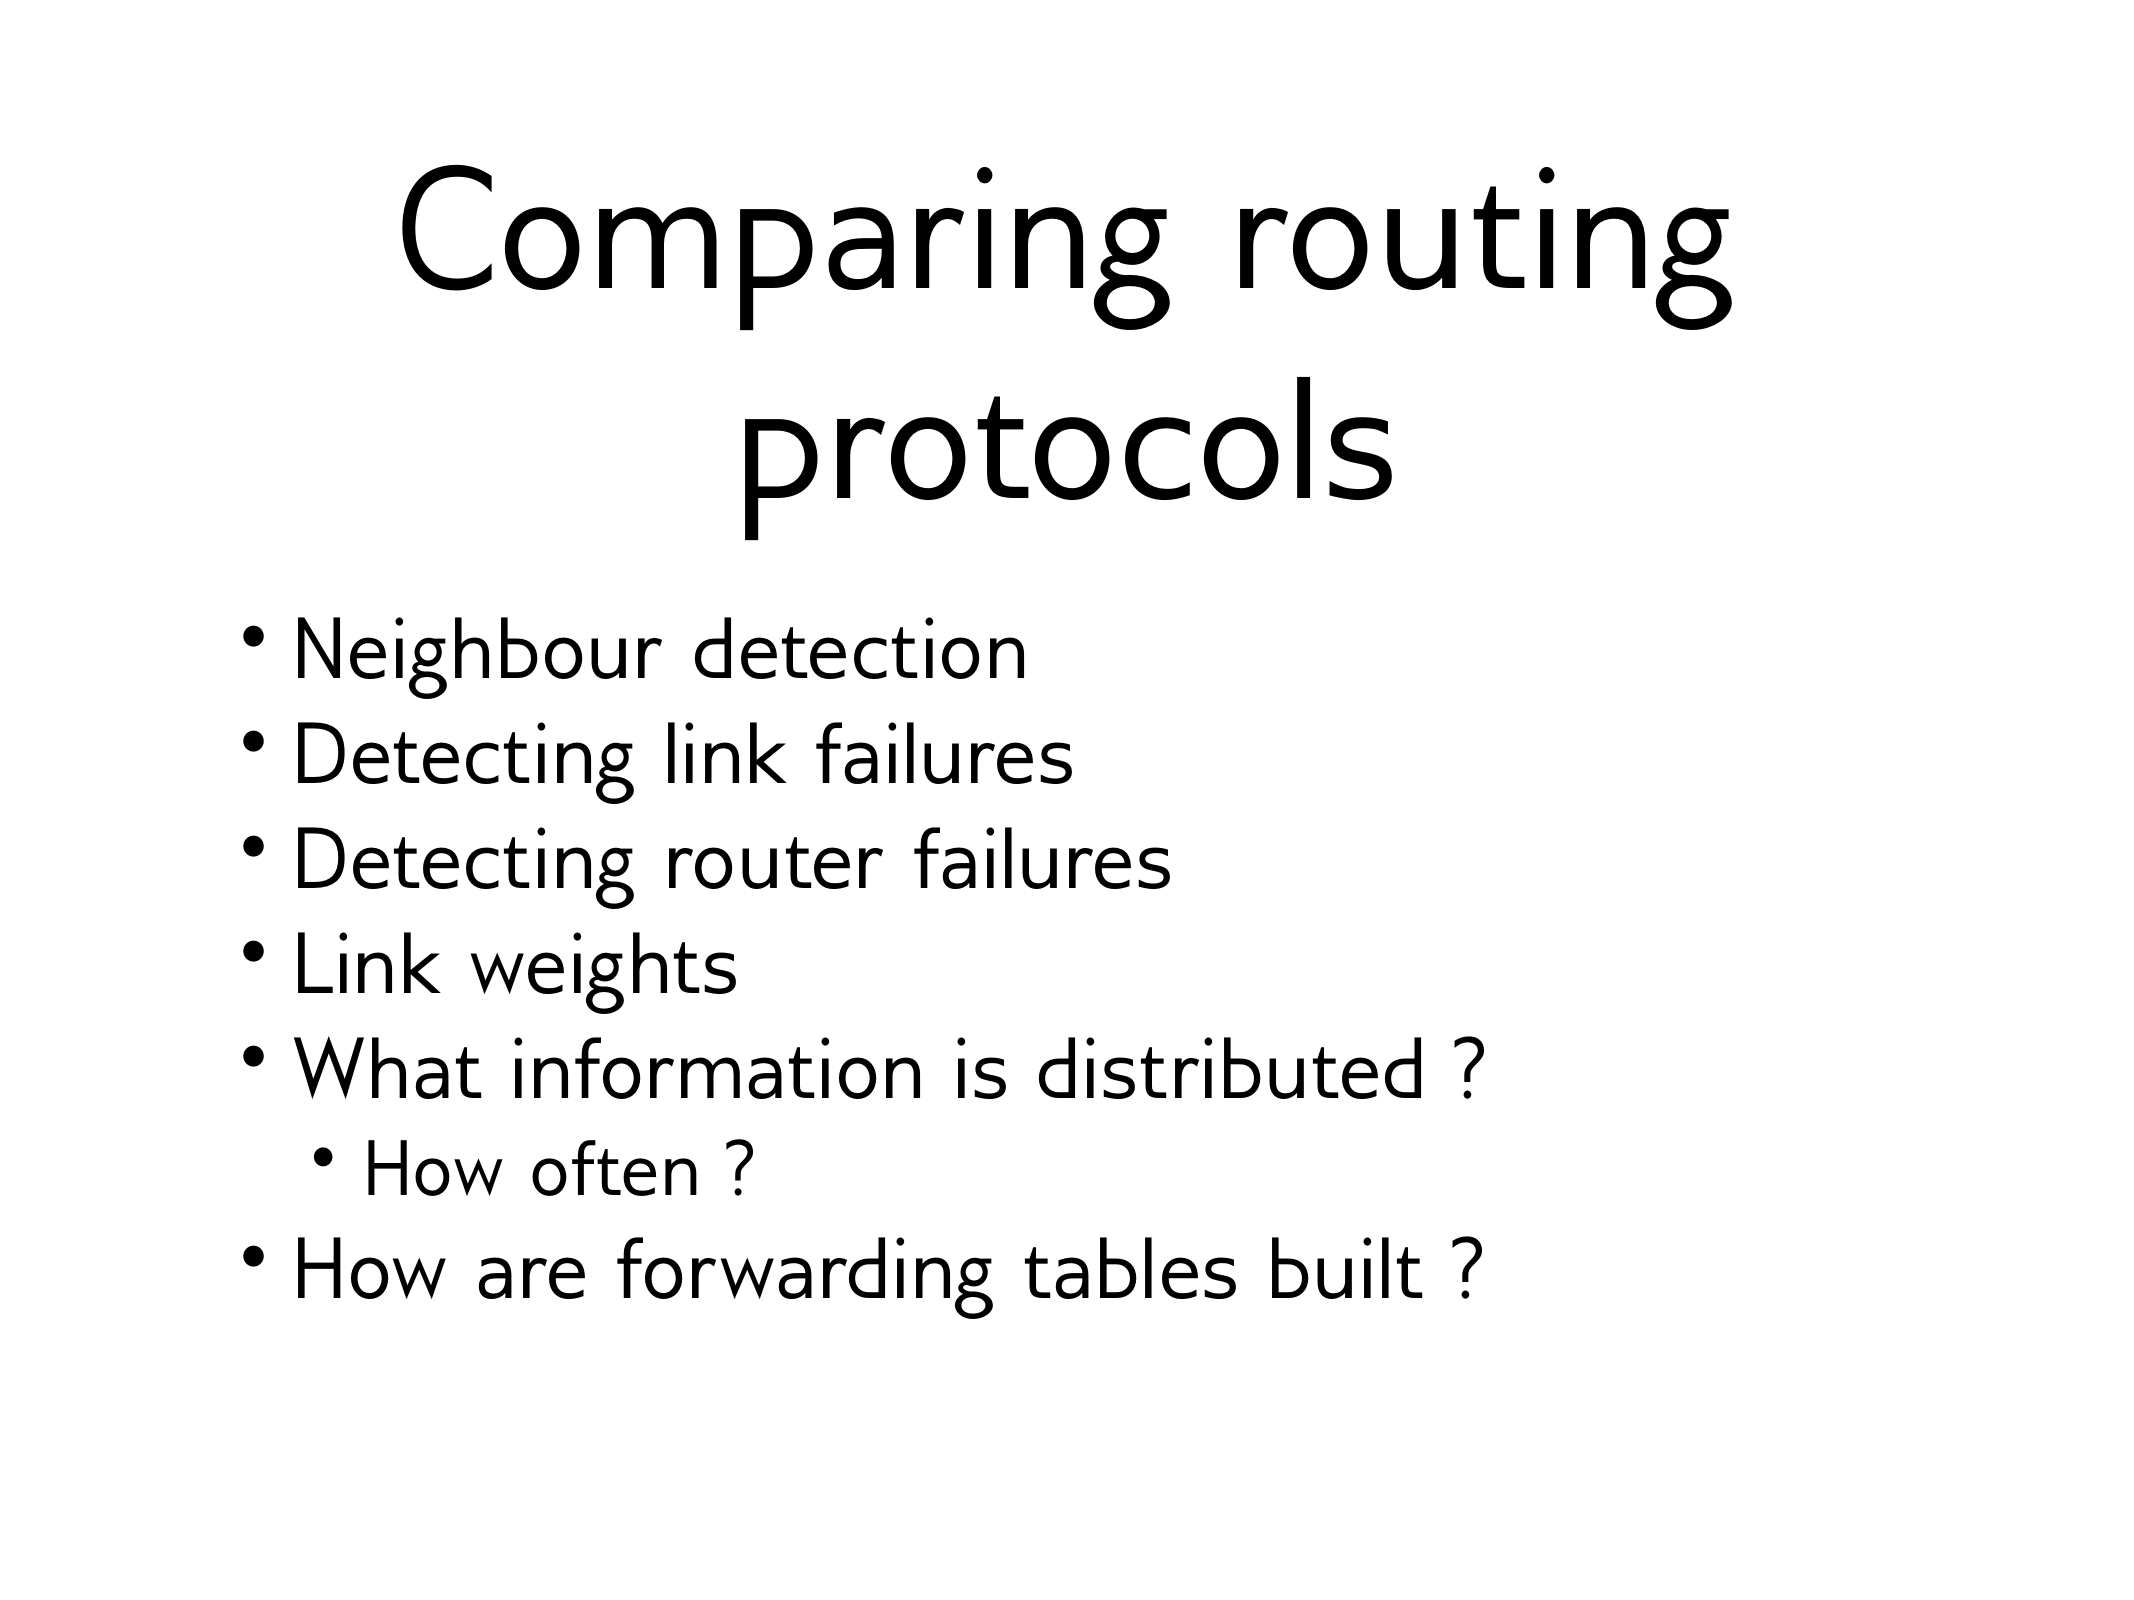

# Comparing routing protocols
Neighbour detection
Detecting link failures
Detecting router failures
Link weights
What information is distributed ?
How often ?
How are forwarding tables built ?